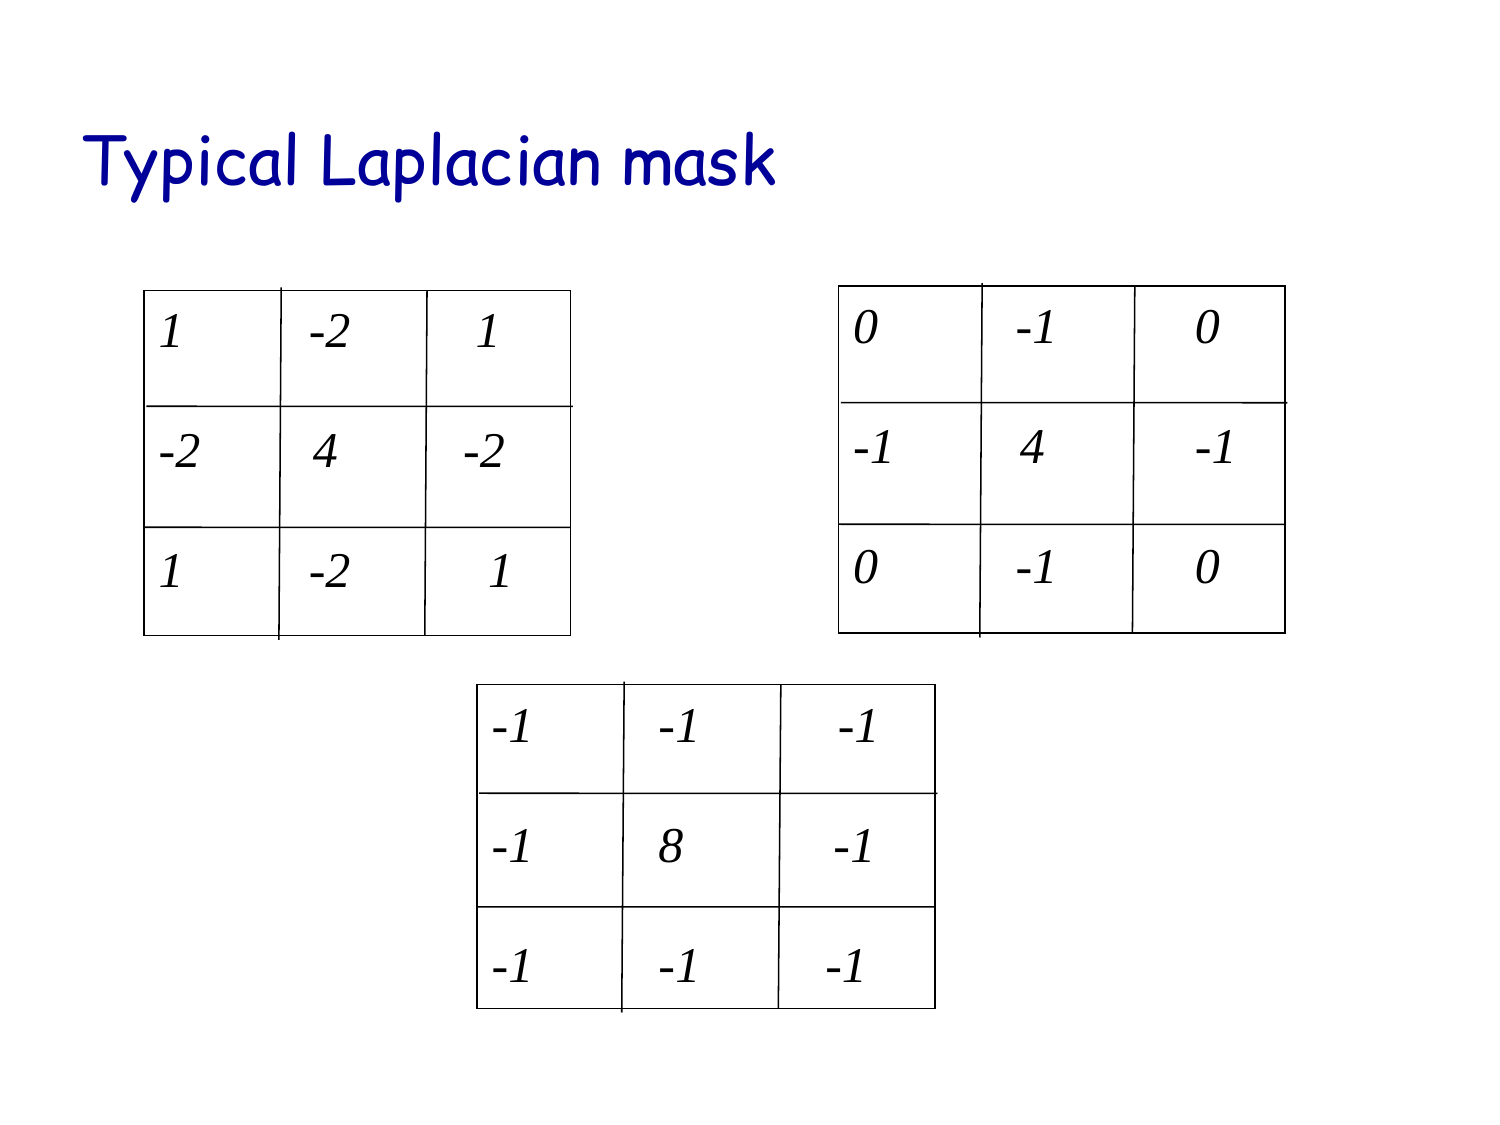

# Typical Laplacian mask

0           -1           0

-1          4            -1

0           -1           0

1          -2          1

-2         4          -2

1          -2           1

-1          -1           -1

-1          8            -1

-1          -1          -1